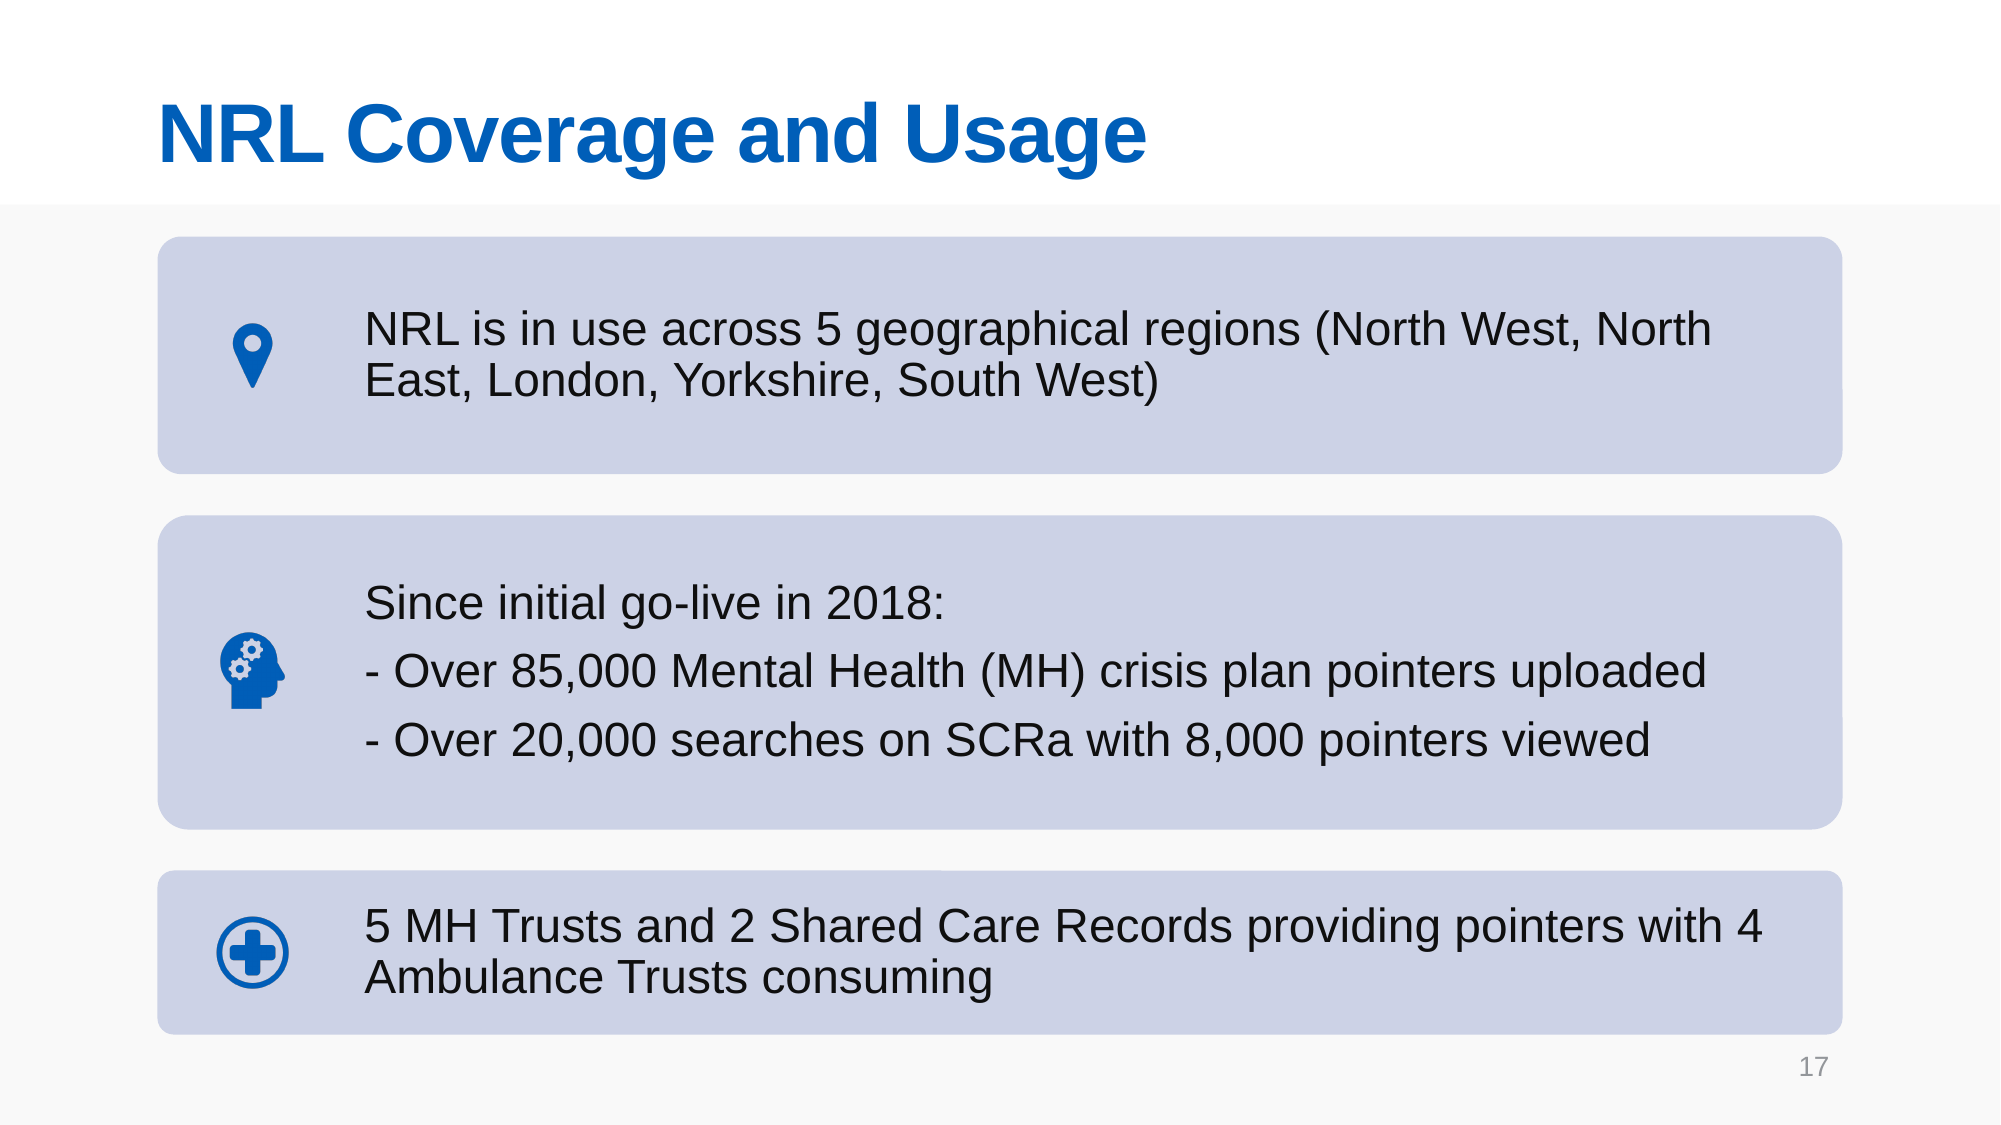

# NRL Coverage and Usage
NRL is in use across 5 geographical regions (North West, North East, London, Yorkshire, South West)
Since initial go-live in 2018:
- Over 85,000 Mental Health (MH) crisis plan pointers uploaded
- Over 20,000 searches on SCRa with 8,000 pointers viewed
5 MH Trusts and 2 Shared Care Records providing pointers with 4 Ambulance Trusts consuming
17